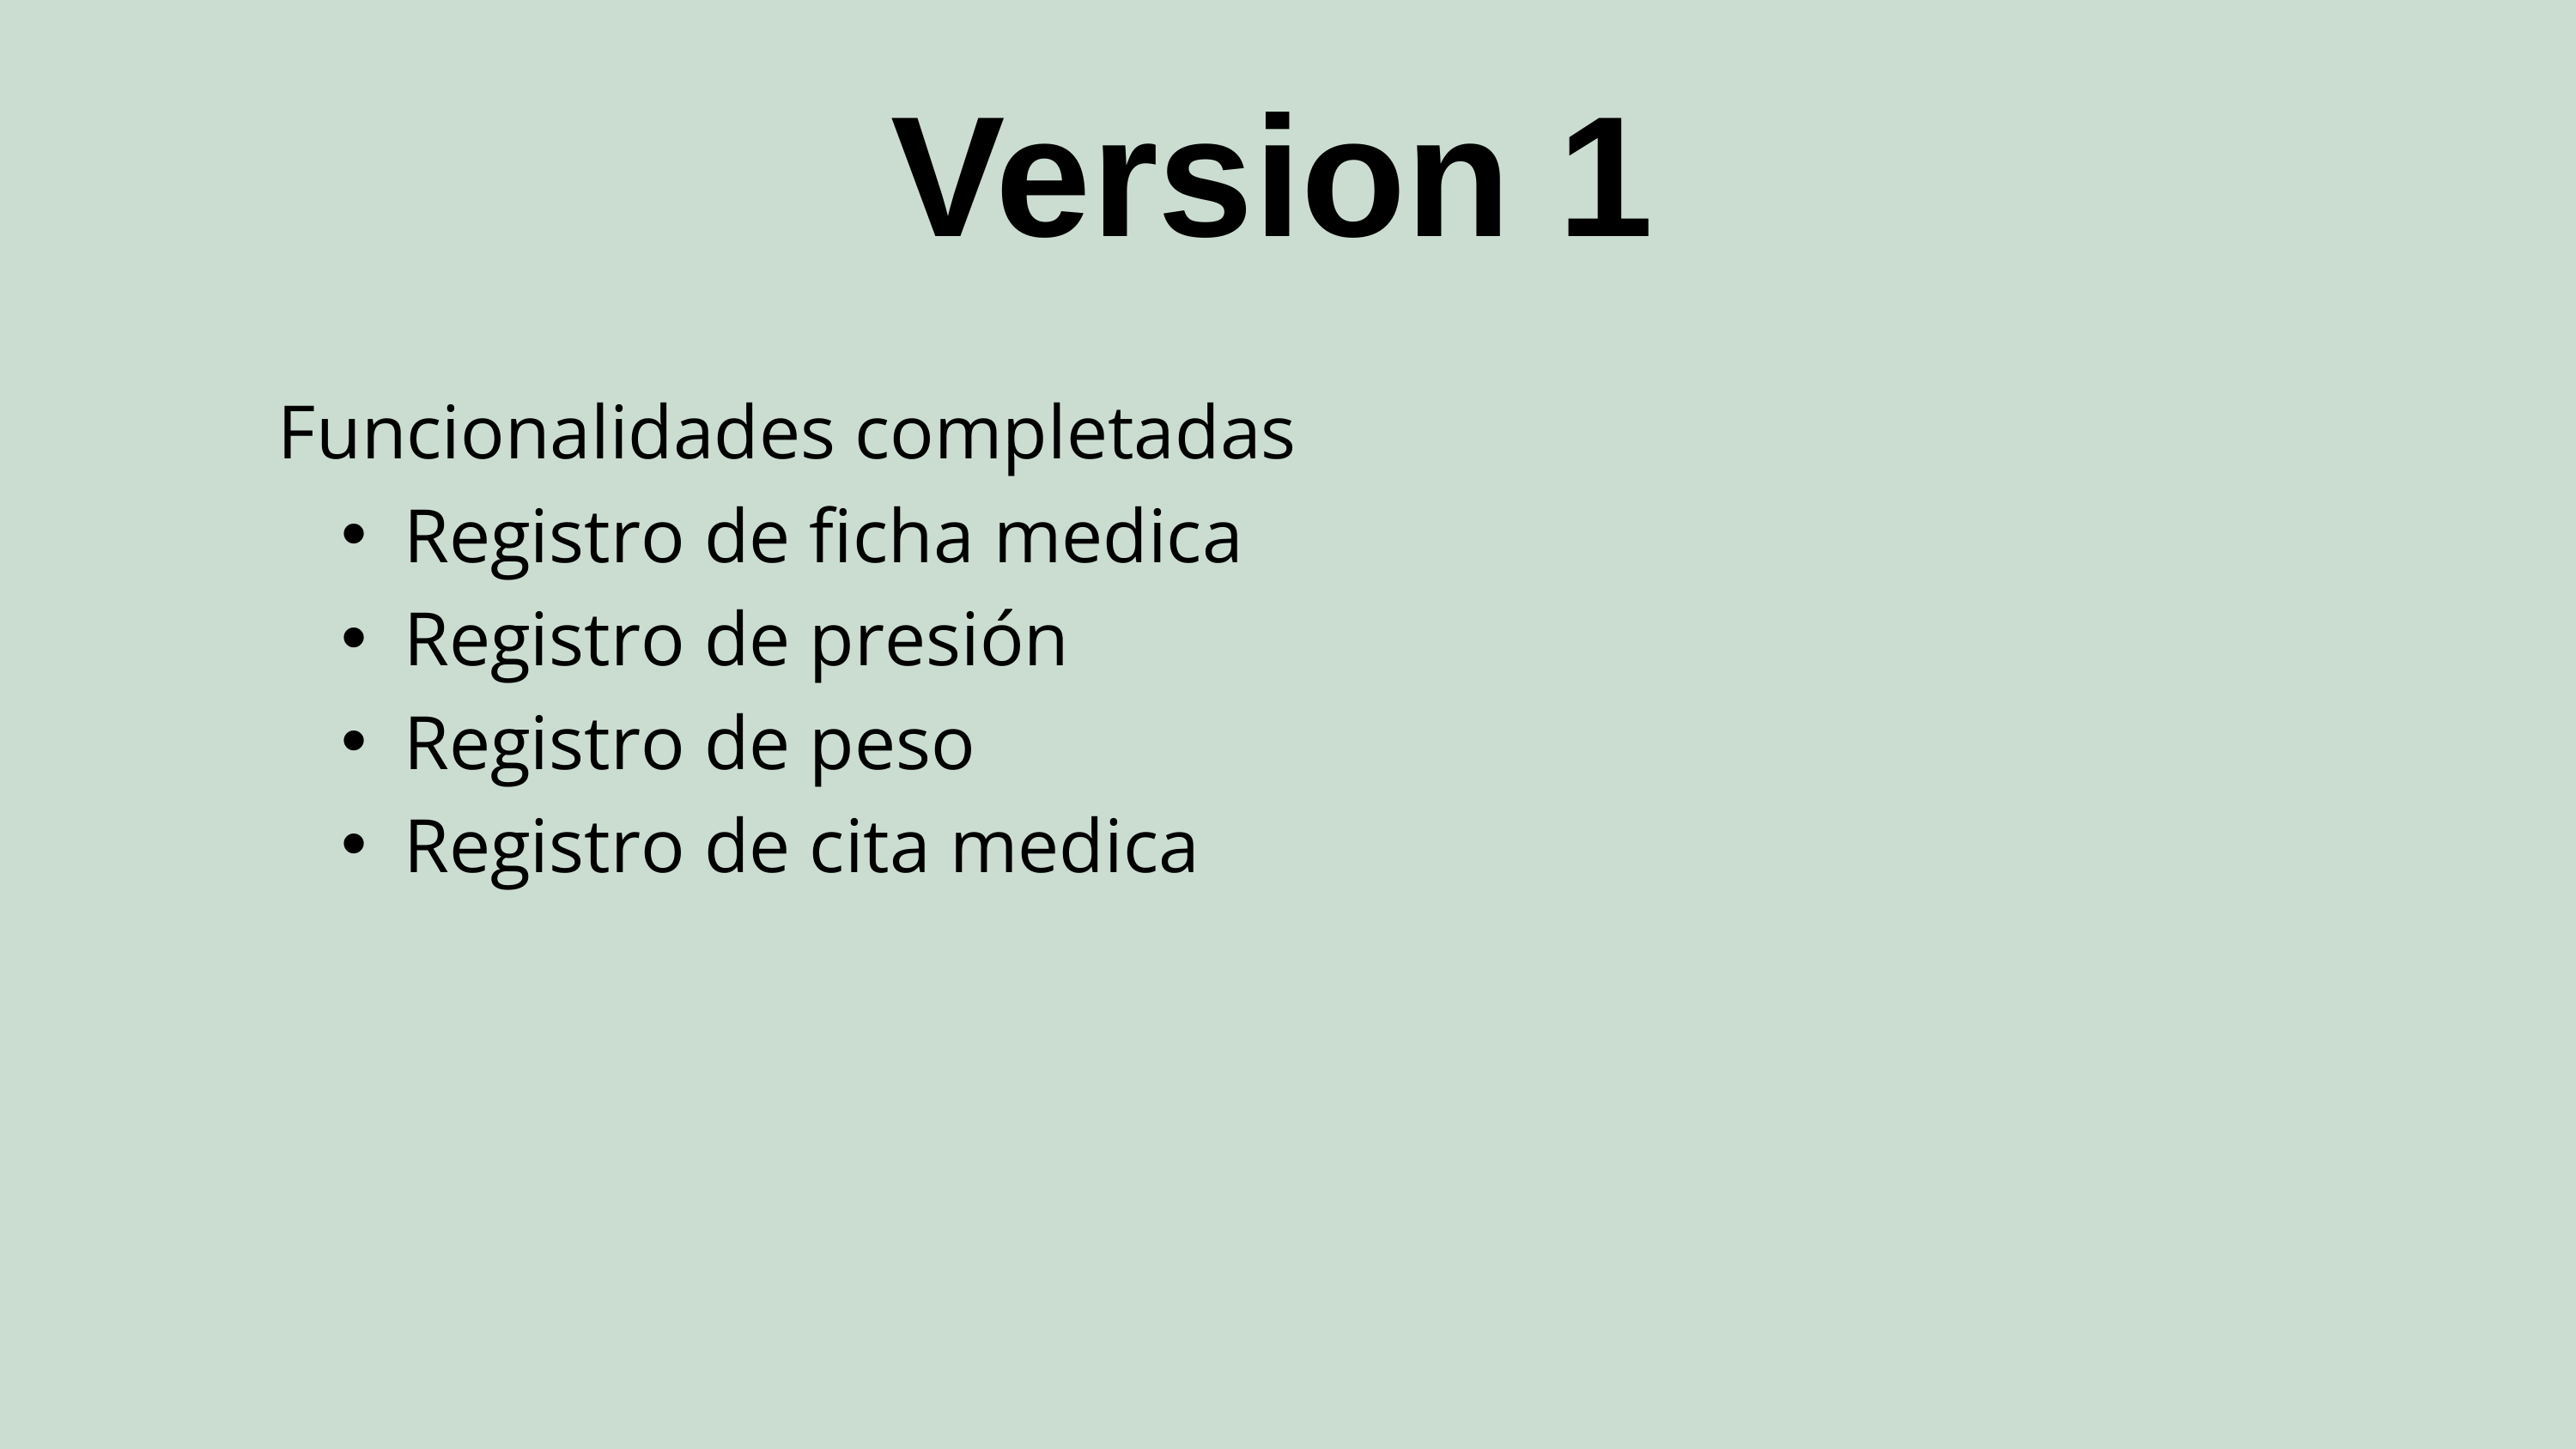

Version 1
Funcionalidades completadas
Registro de ficha medica
Registro de presión
Registro de peso
Registro de cita medica